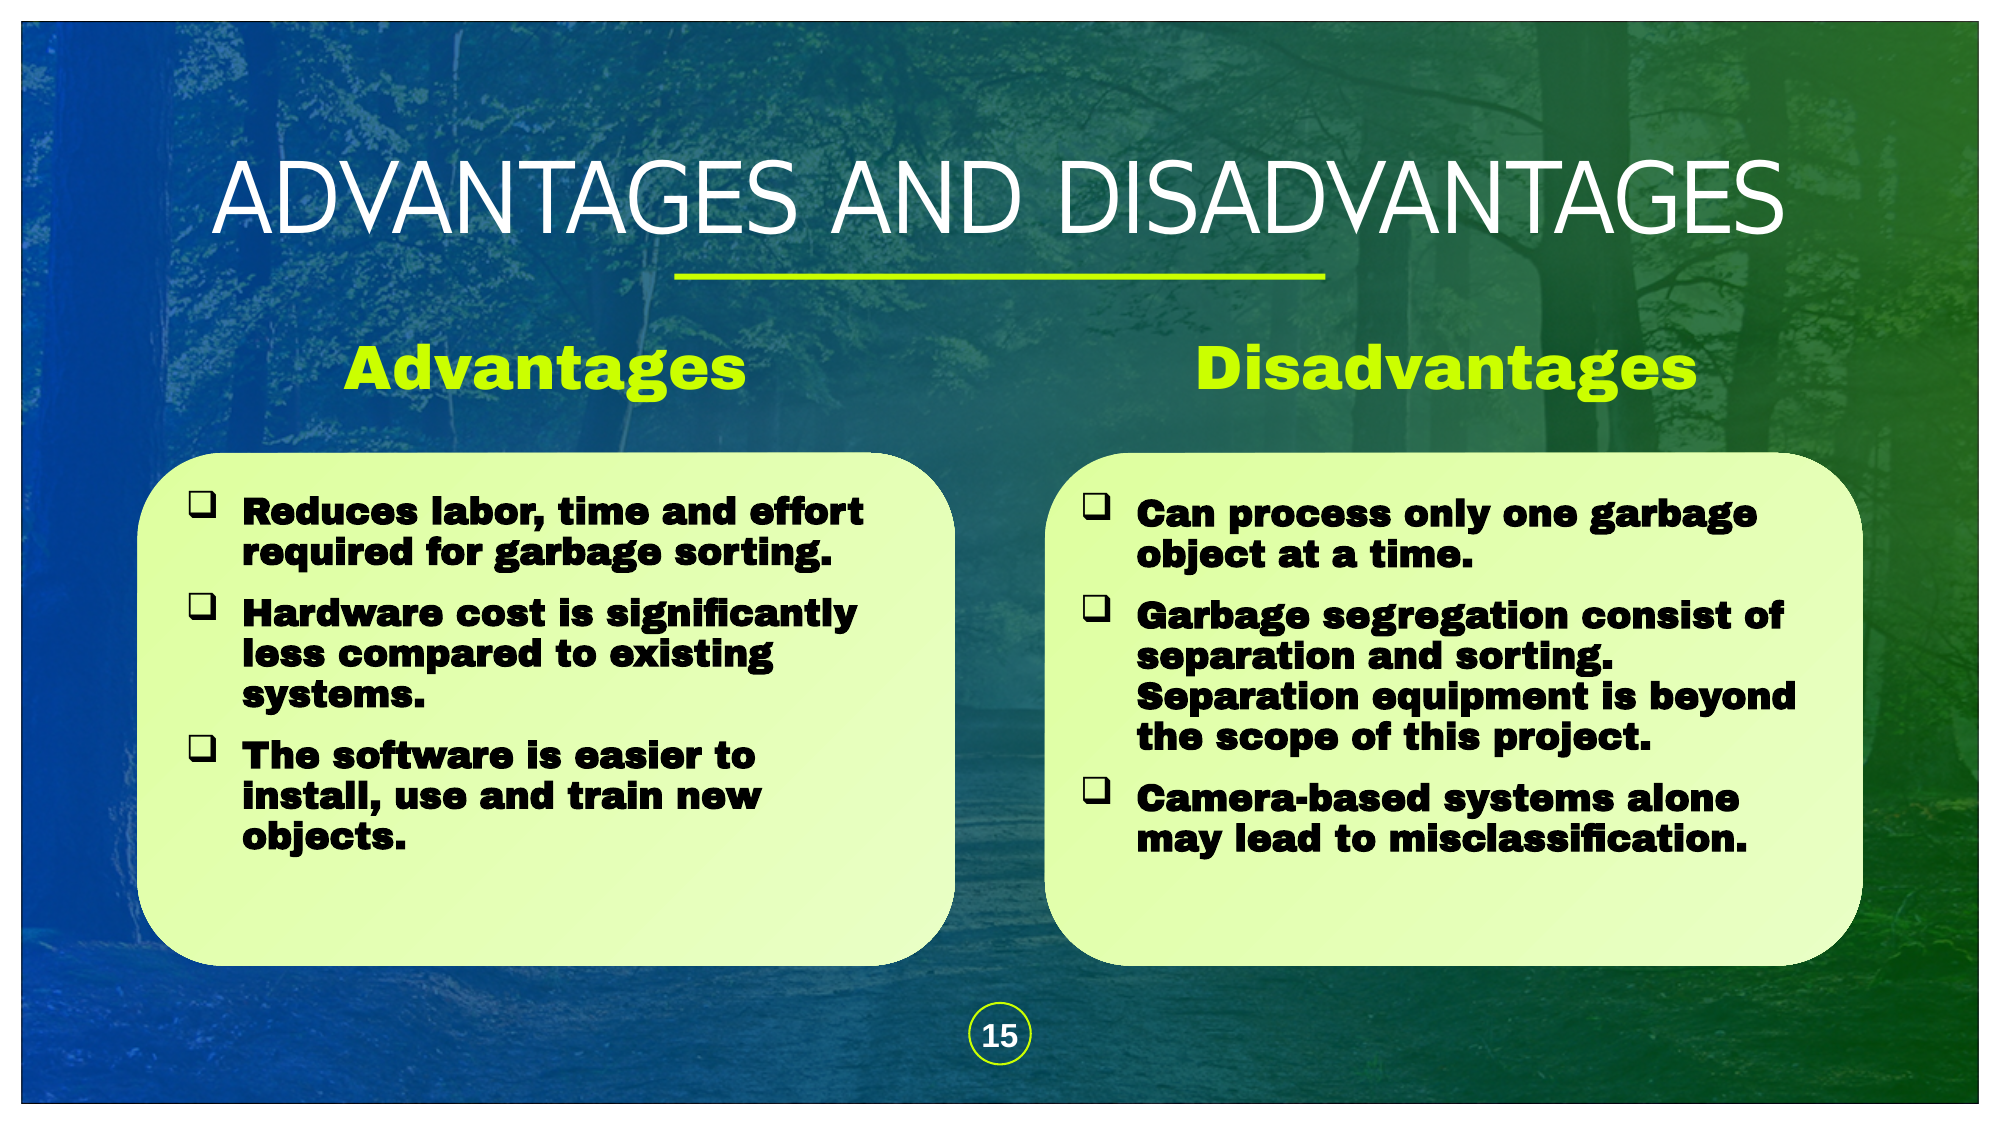

# ADVANTAGES AND DISADVANTAGES
Advantages
Disadvantages

Reduces labor, time and effort required for garbage sorting.
Hardware cost is significantly less compared to existing systems.
The software is easier to install, use and train new objects.
Can process only one garbage object at a time.
Garbage segregation consist of  separation and sorting. Separation equipment is beyond the scope of this project.
Camera-based systems alone may lead to misclassification.
15